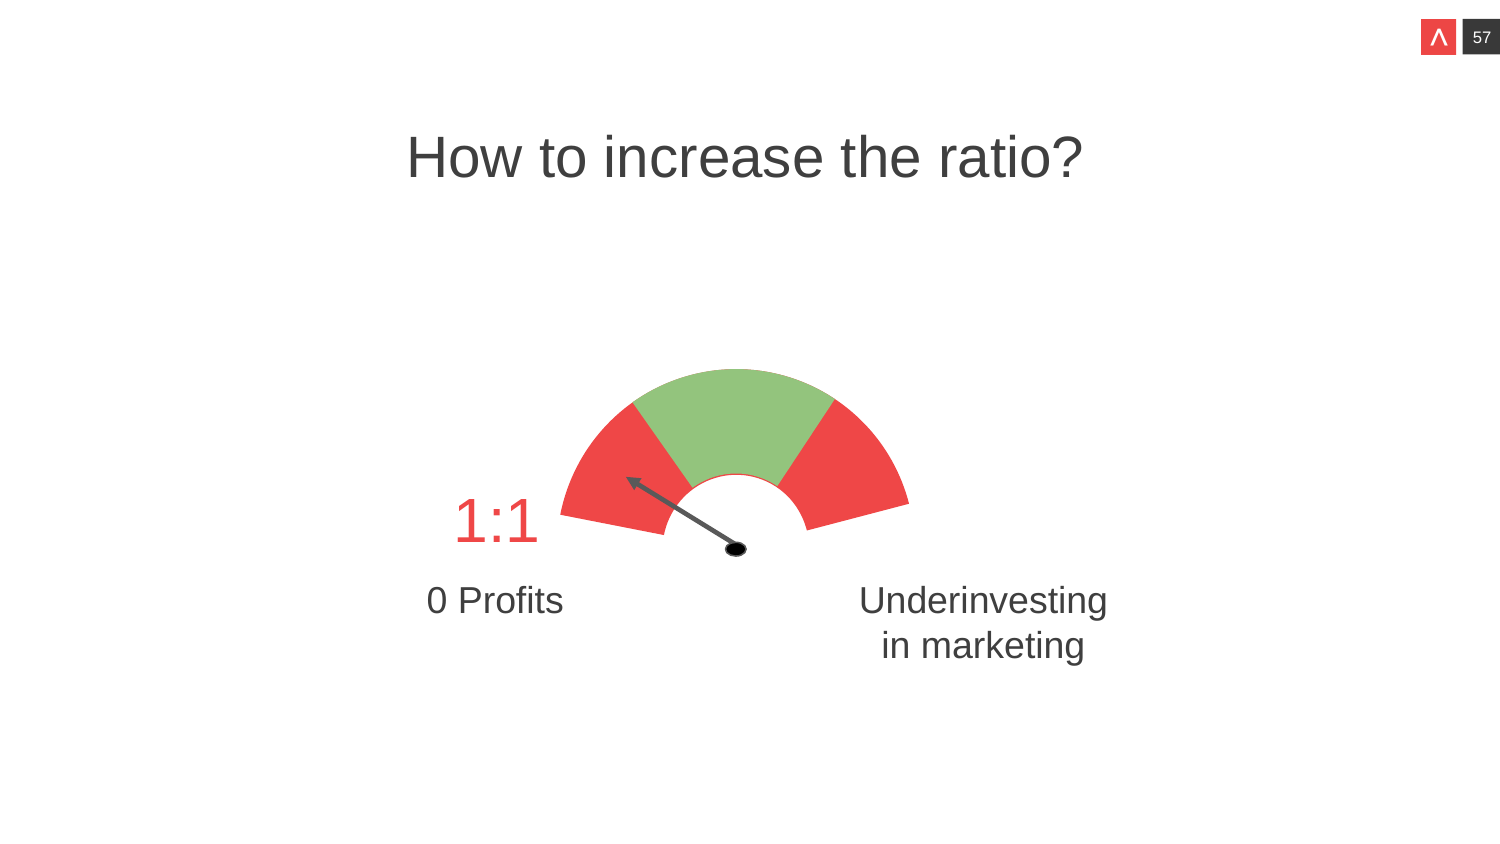

How to increase the ratio?

1:1

0 Profits
Underinvesting in marketing